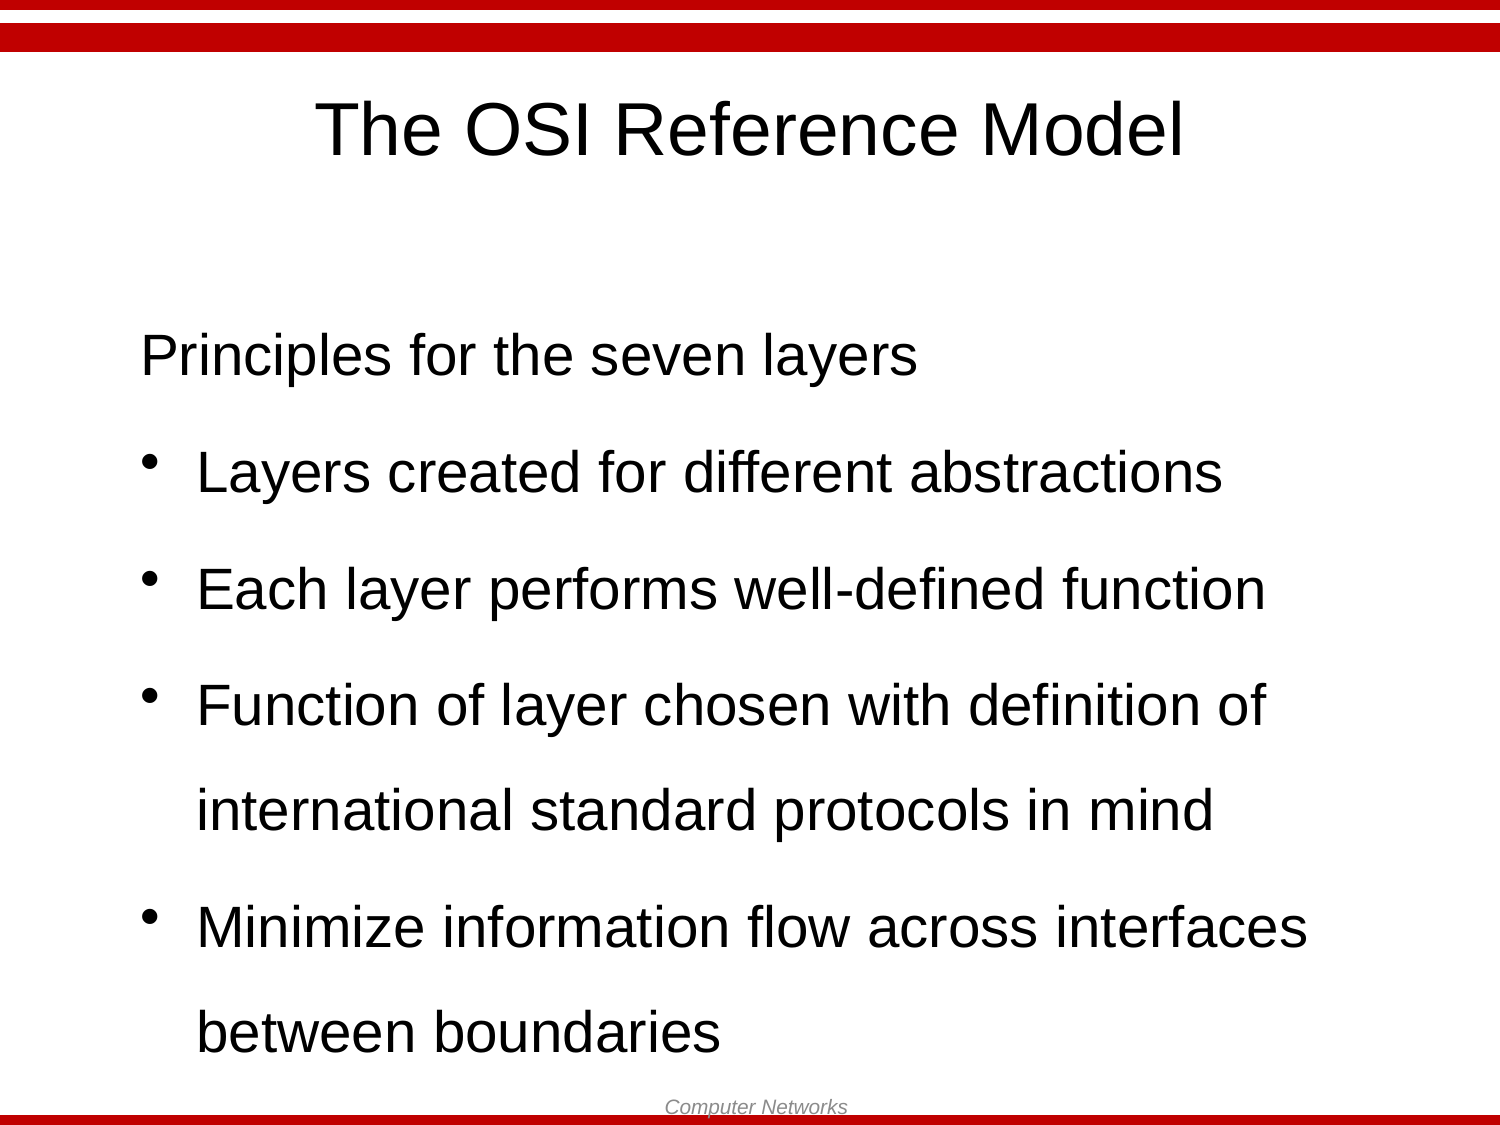

# The OSI Reference Model
Principles for the seven layers
Layers created for different abstractions
Each layer performs well-defined function
Function of layer chosen with definition of international standard protocols in mind
Minimize information flow across interfaces between boundaries
Number of layers optimum
Computer Networks